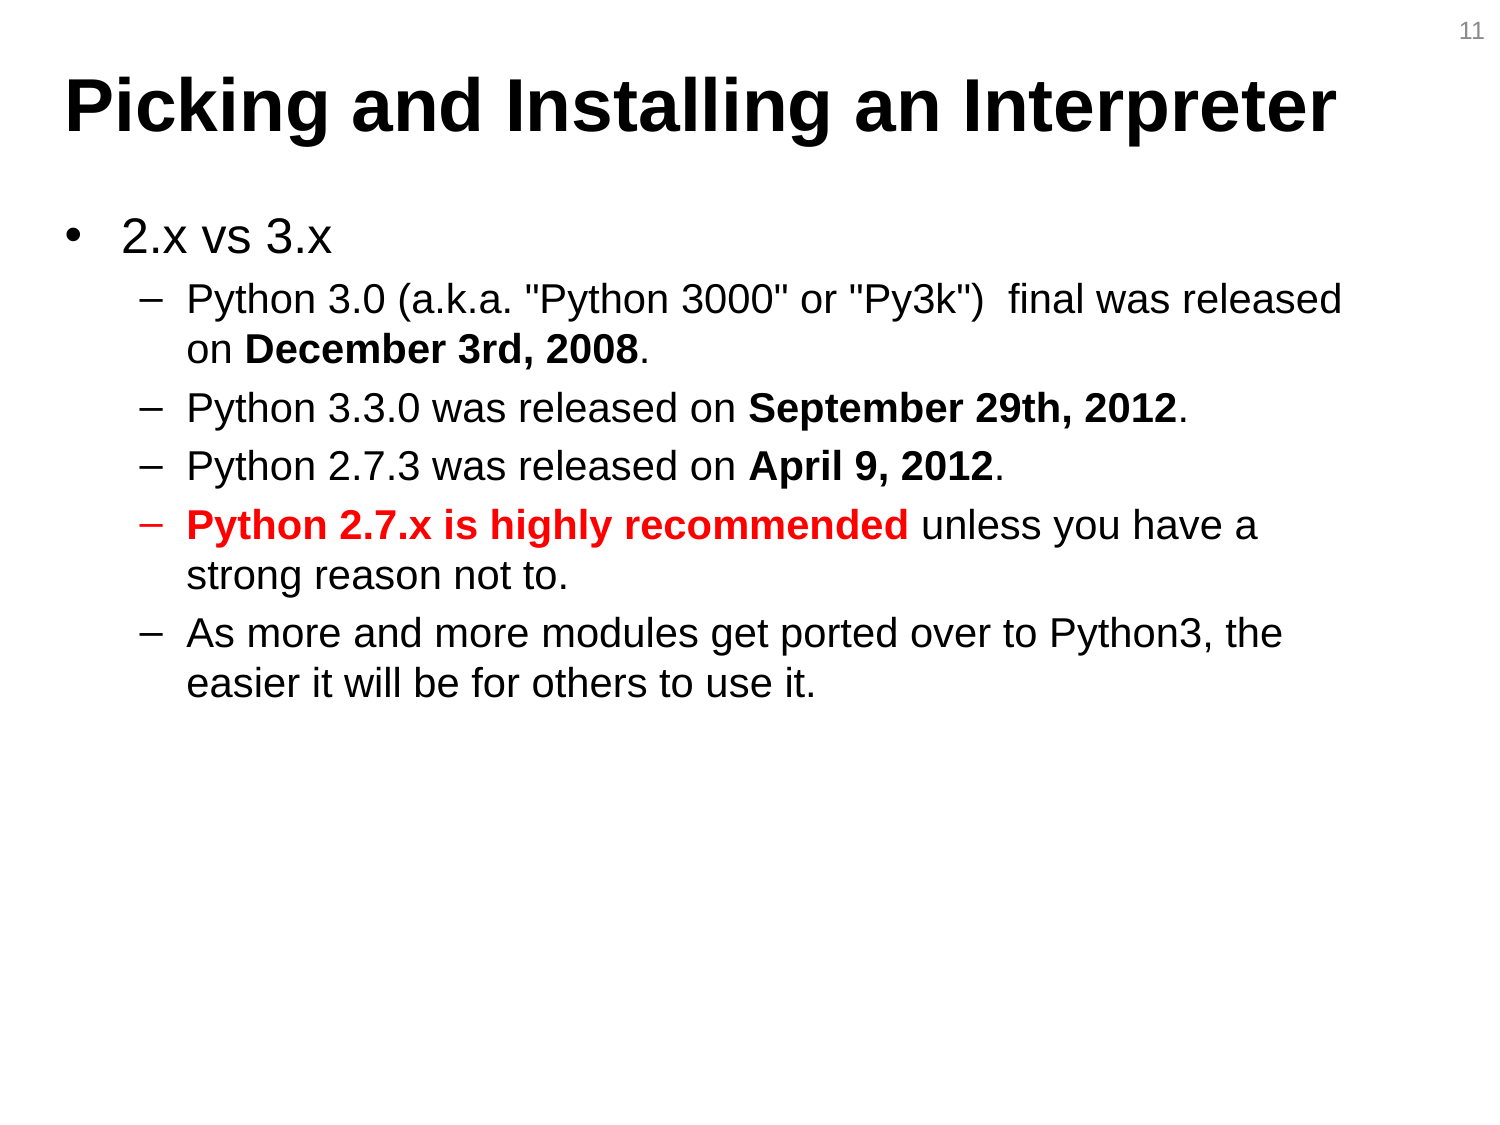

11
# Picking and Installing an Interpreter
2.x vs 3.x
Python 3.0 (a.k.a. "Python 3000" or "Py3k")  final was released on December 3rd, 2008.
Python 3.3.0 was released on September 29th, 2012.
Python 2.7.3 was released on April 9, 2012.
Python 2.7.x is highly recommended unless you have a strong reason not to.
As more and more modules get ported over to Python3, the easier it will be for others to use it.